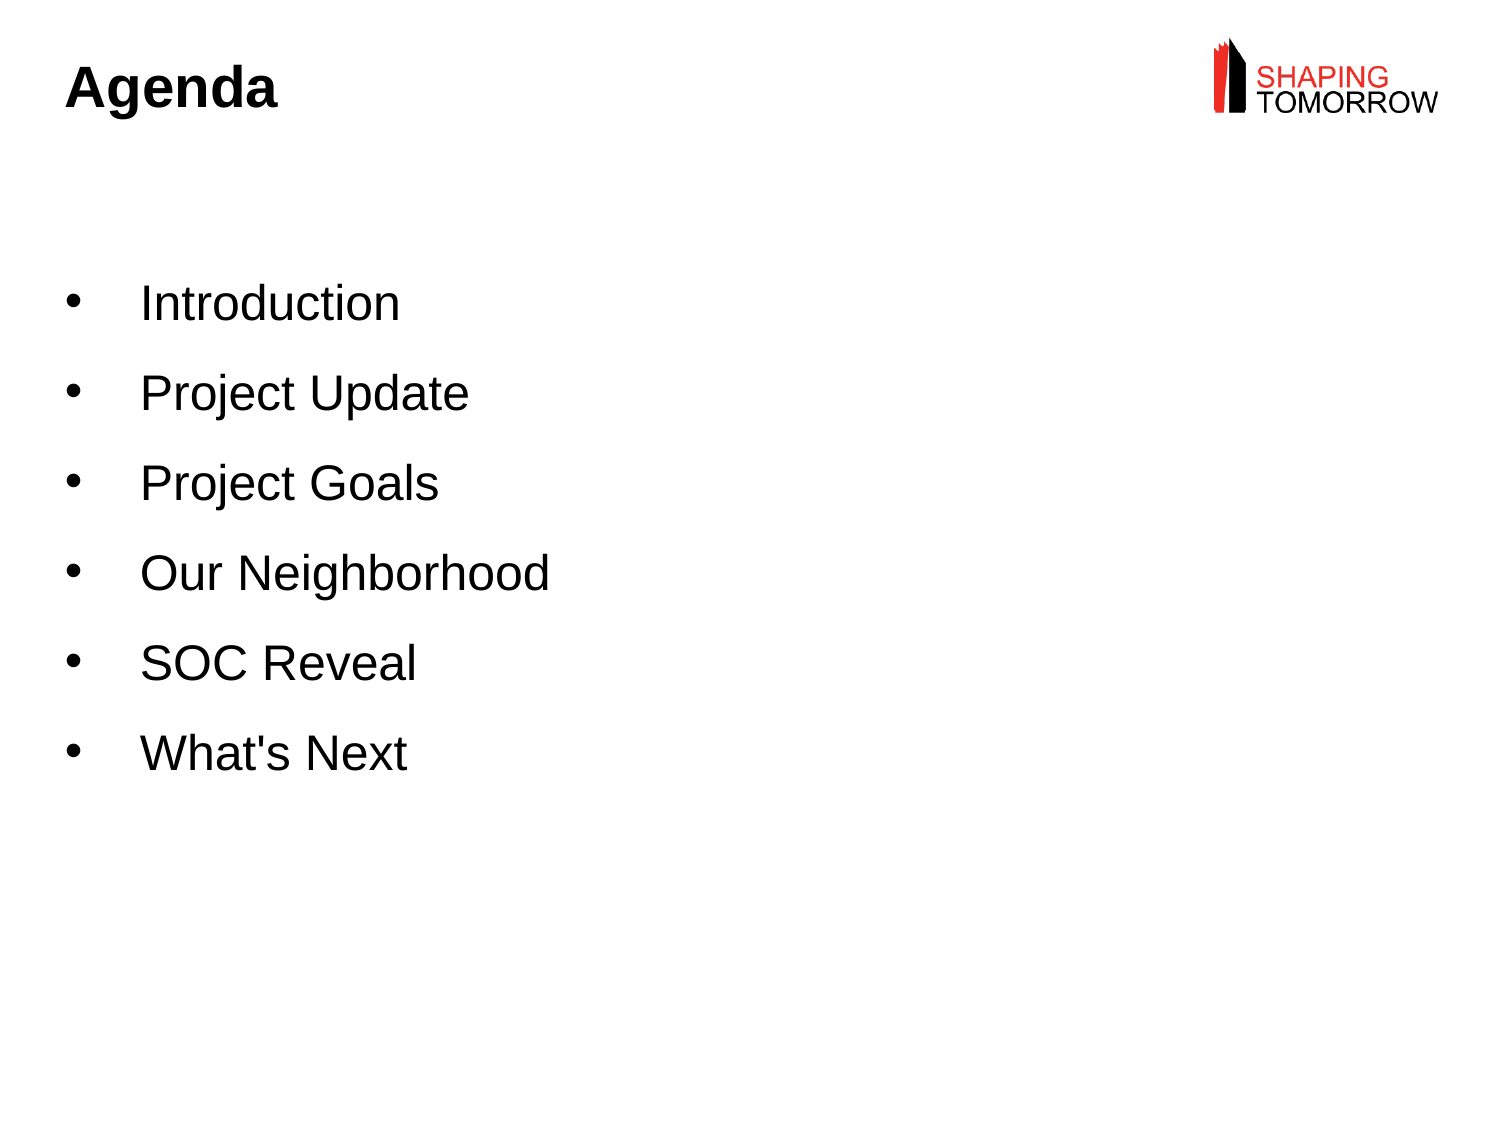

Agenda
Introduction
Project Update
Project Goals
Our Neighborhood
SOC Reveal
What's Next